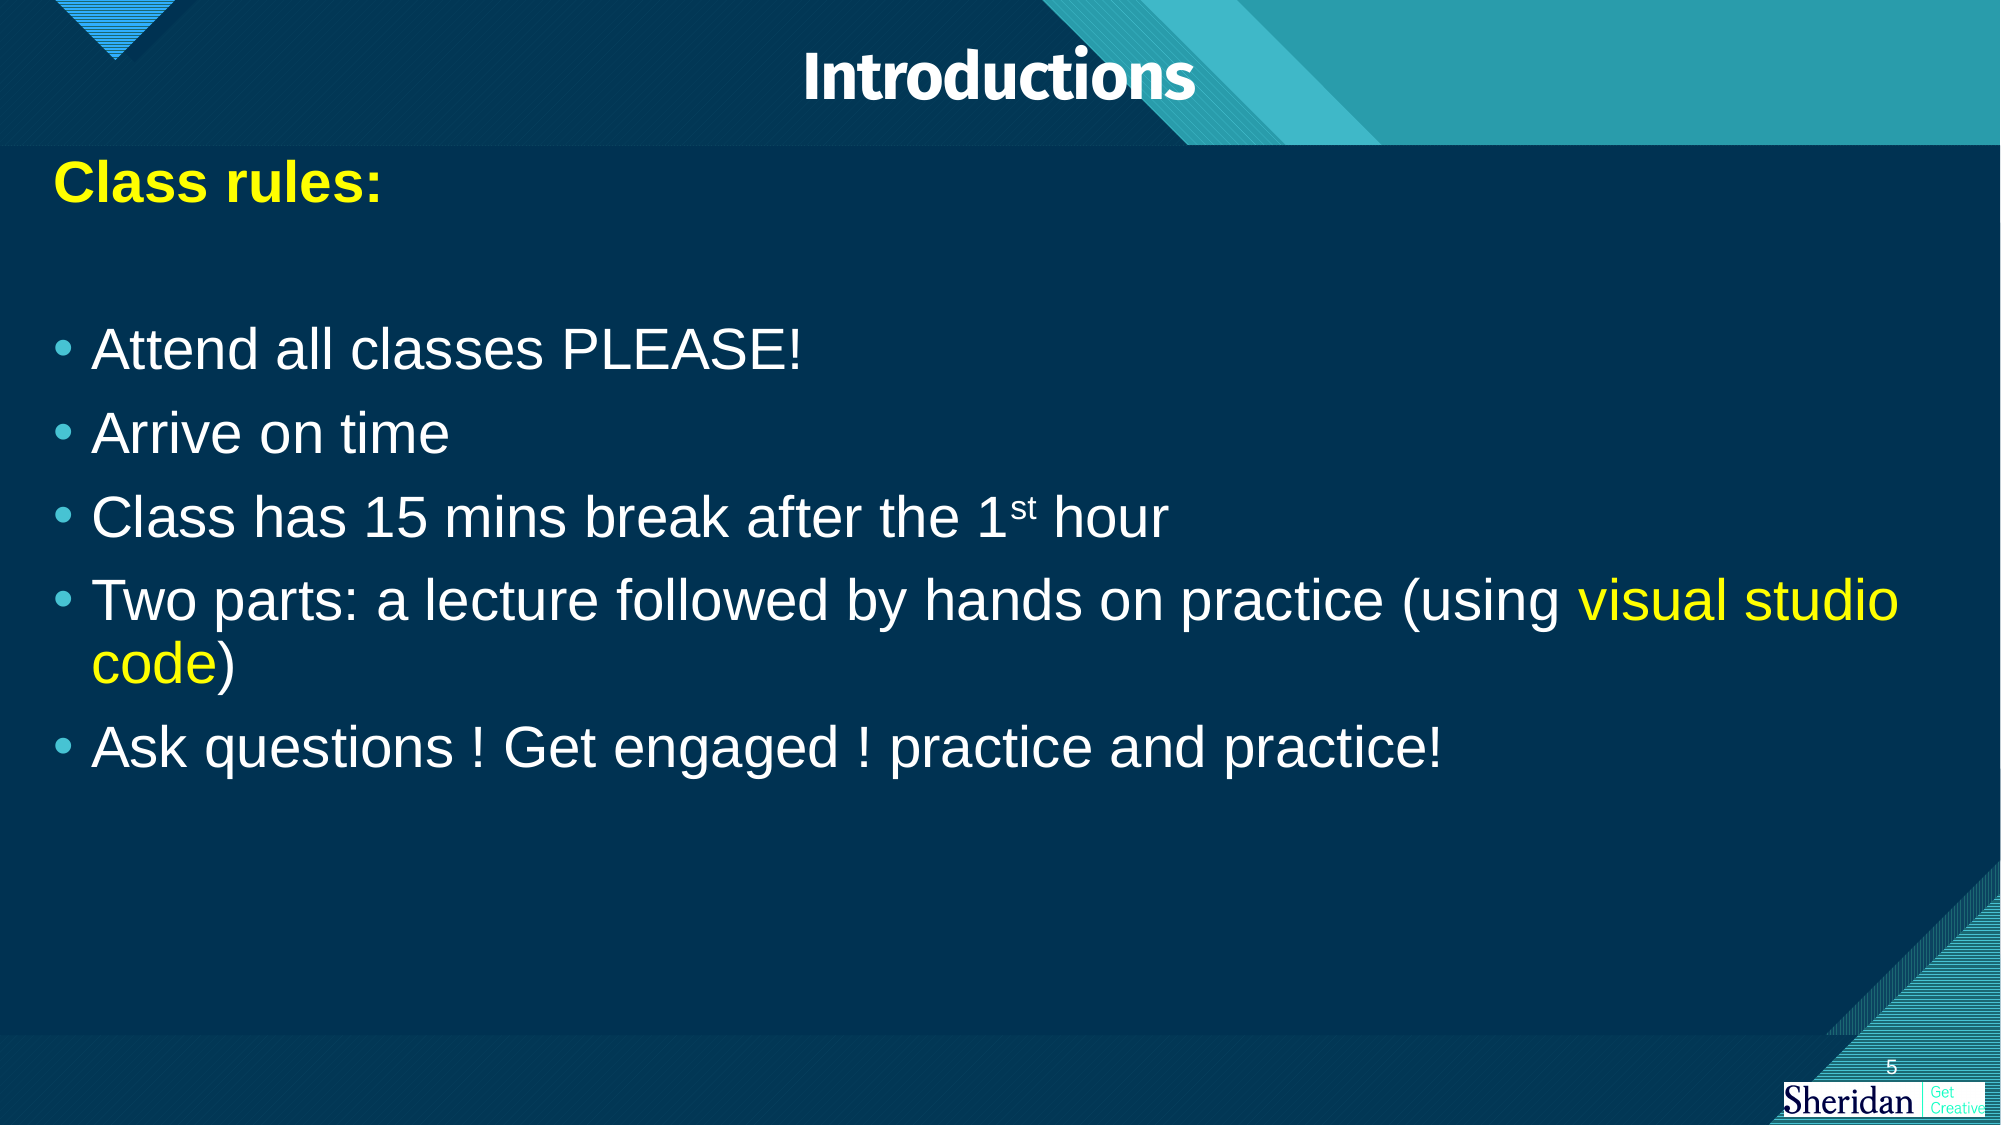

# Introductions
Class rules:

Attend all classes PLEASE!
Arrive on time
Class has 15 mins break after the 1st hour
Two parts: a lecture followed by hands on practice (using visual studio code)
Ask questions ! Get engaged ! practice and practice!

5